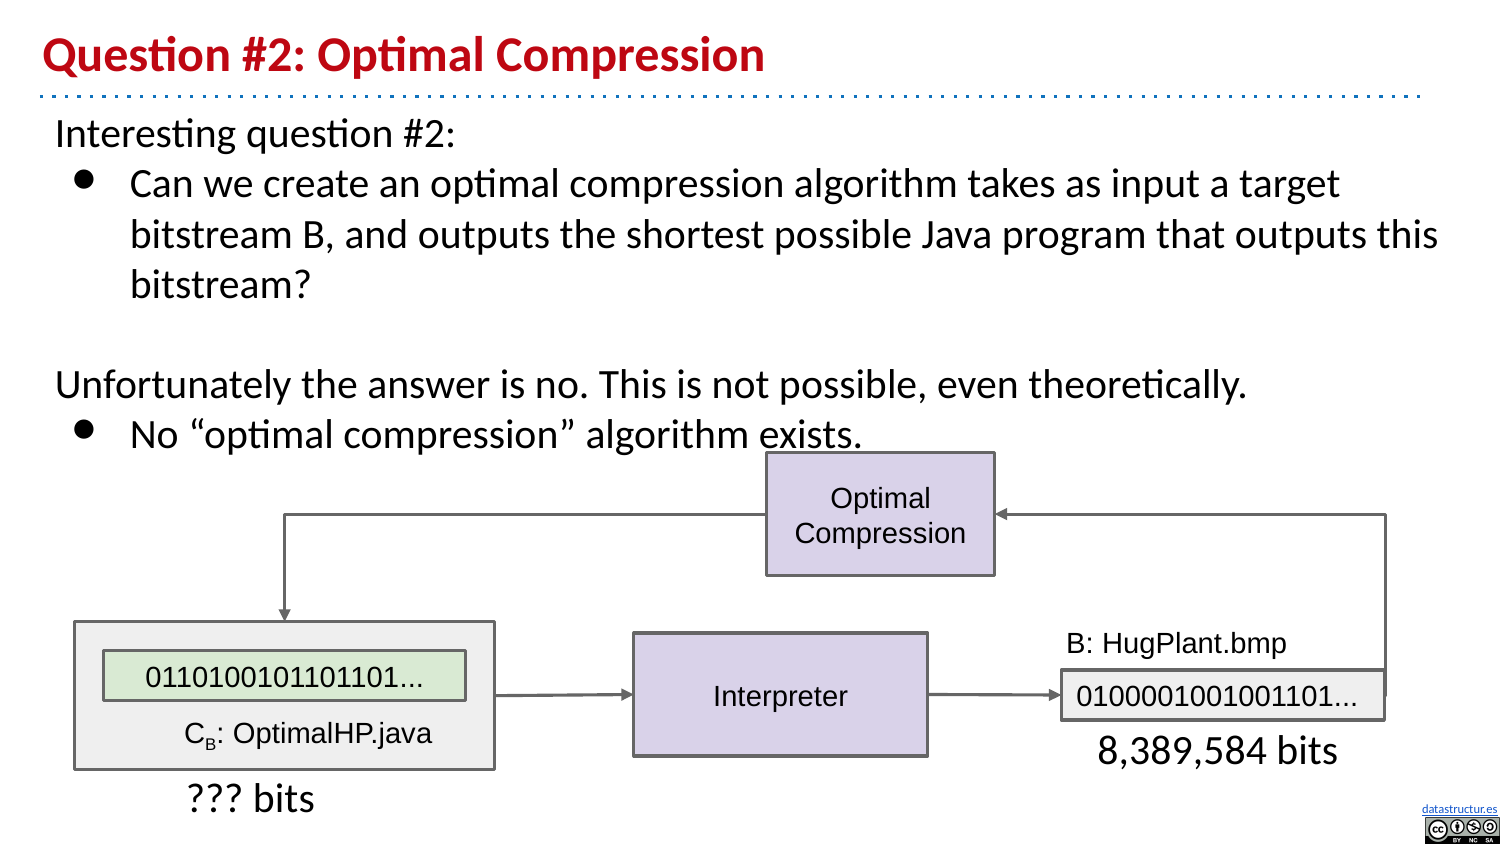

# Question #2: Optimal Compression
Interesting question #2:
Can we create an optimal compression algorithm takes as input a target bitstream B, and outputs the shortest possible Java program that outputs this bitstream?

Unfortunately the answer is no. This is not possible, even theoretically.
No “optimal compression” algorithm exists.
Optimal Compression
B: HugPlant.bmp
0100001001001101...
8,389,584 bits

0110100101101101...
CB: OptimalHP.java
??? bits
Interpreter